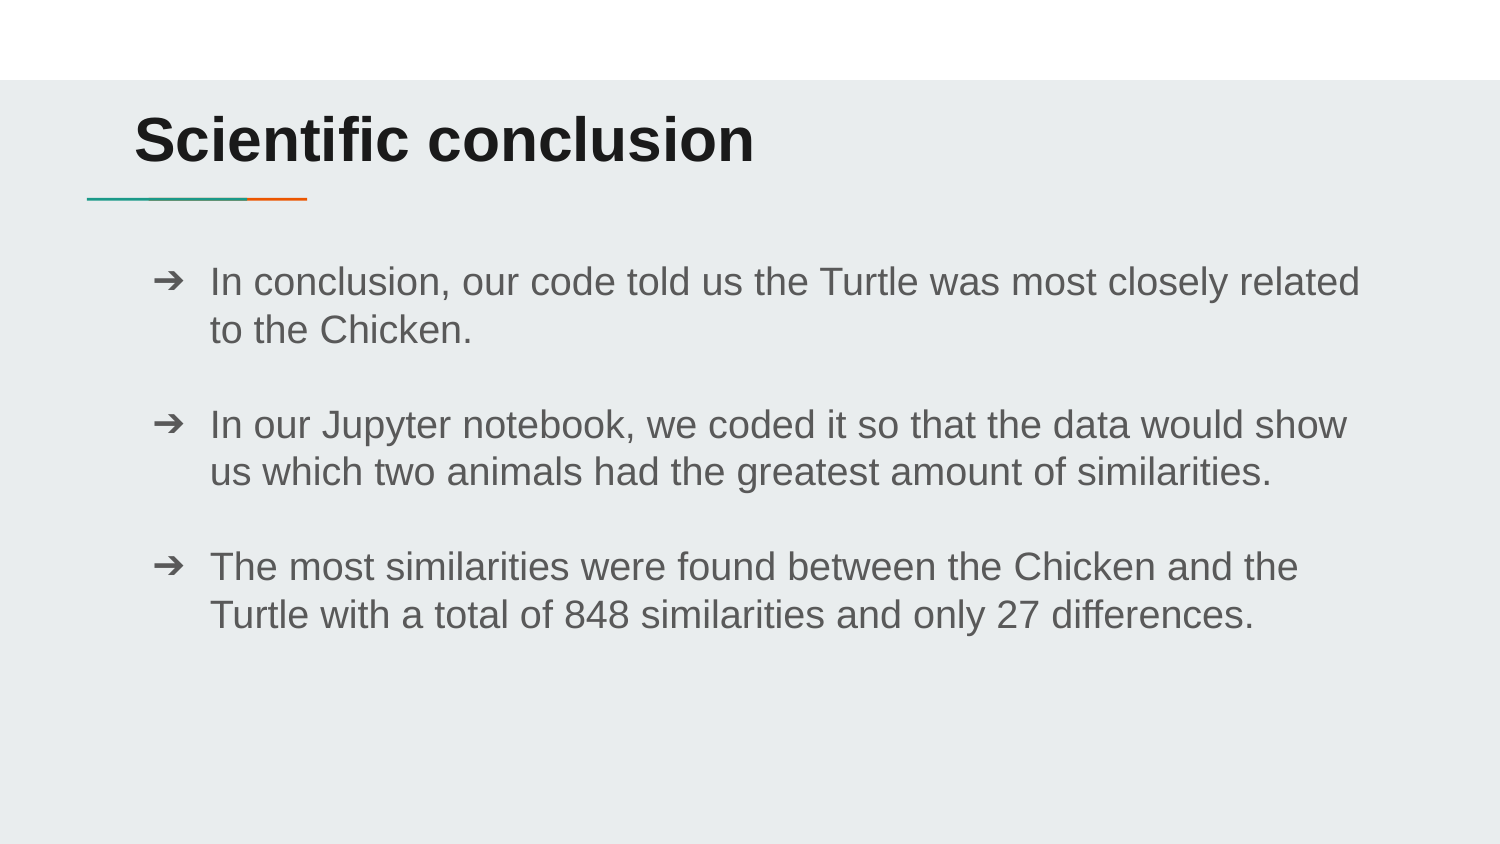

# Scientific conclusion
In conclusion, our code told us the Turtle was most closely related to the Chicken.

In our Jupyter notebook, we coded it so that the data would show us which two animals had the greatest amount of similarities.

The most similarities were found between the Chicken and the Turtle with a total of 848 similarities and only 27 differences.